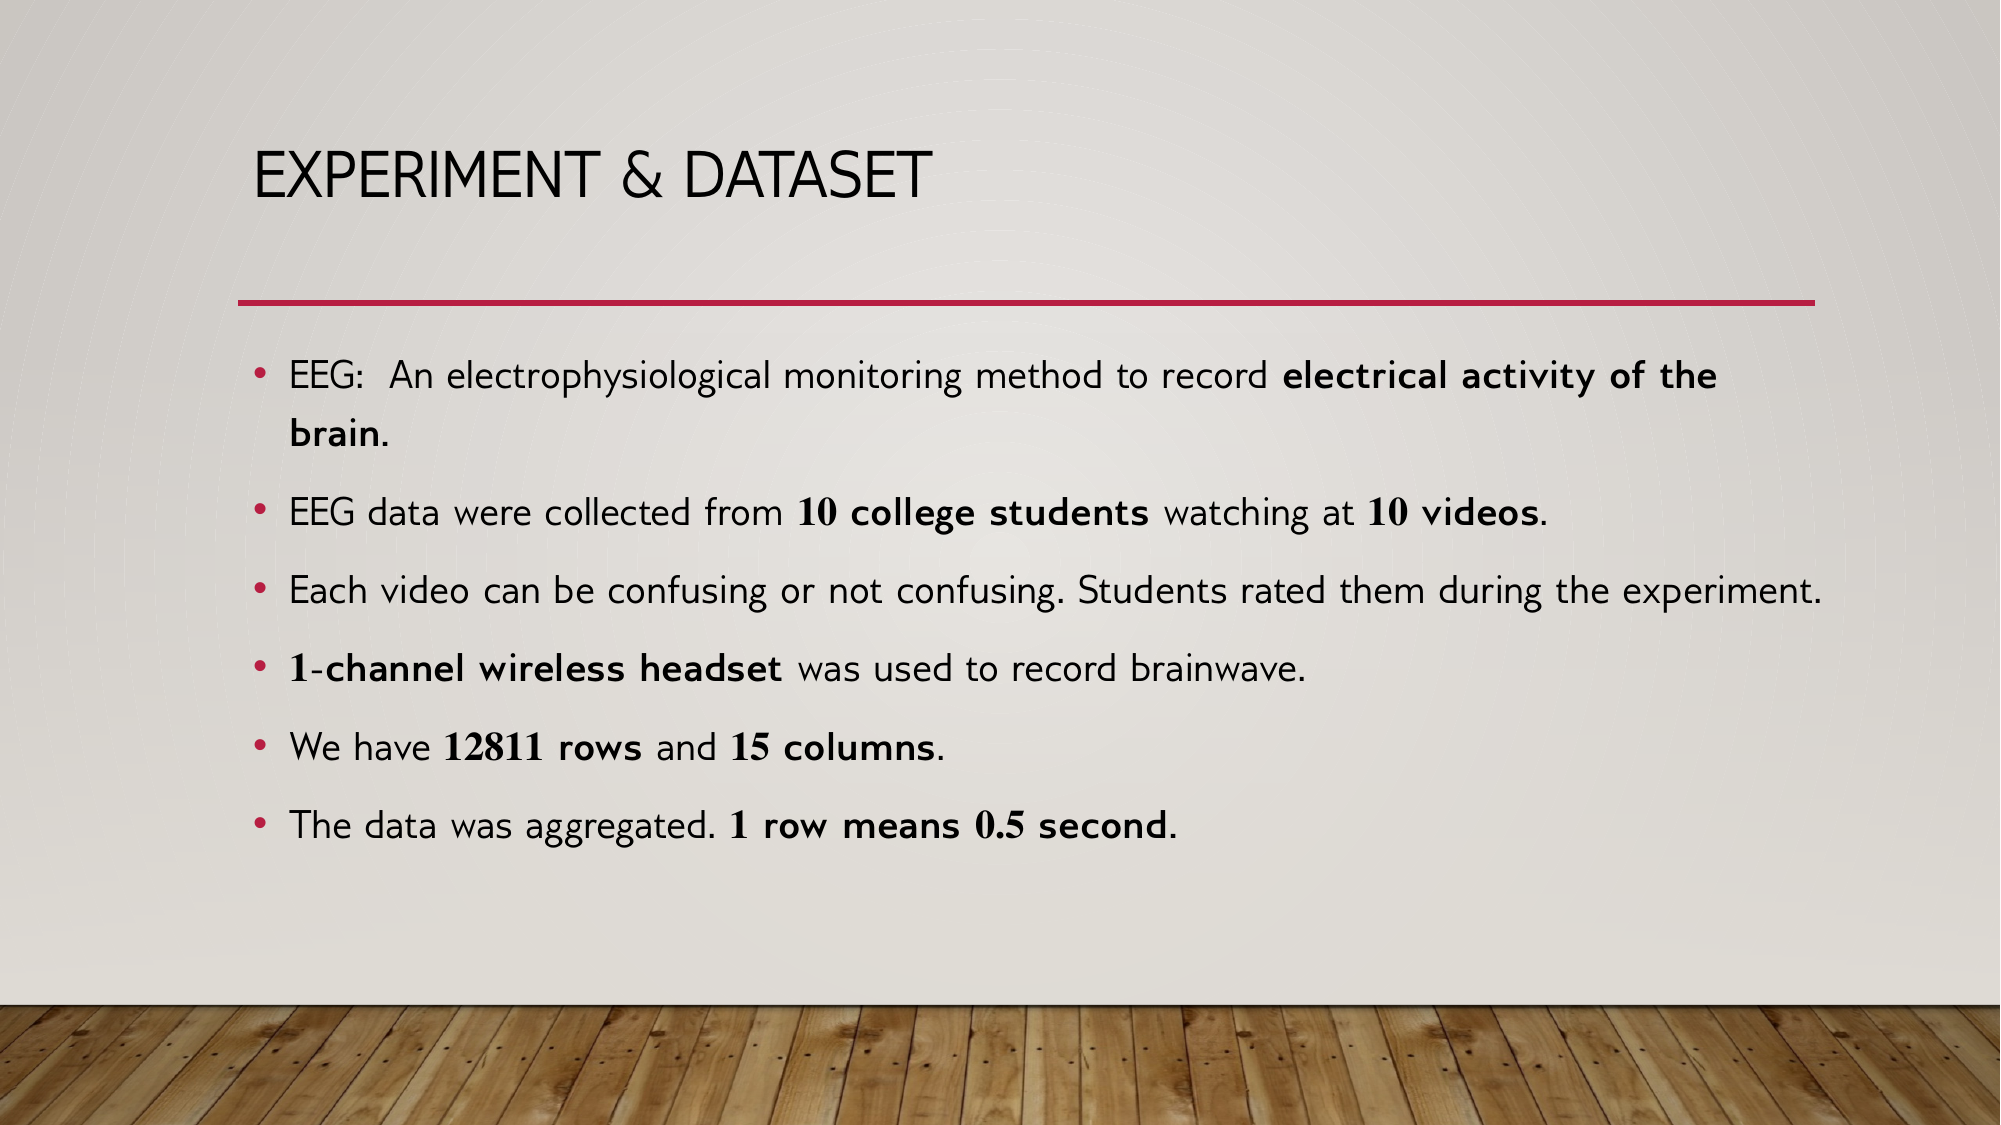

# Experiment & Dataset
EEG:  An electrophysiological monitoring method to record electrical activity of the brain.
EEG data were collected from 10 college students watching at 10 videos.
Each video can be confusing or not confusing. Students rated them during the experiment.
1-channel wireless headset was used to record brainwave.
We have 12811 rows and 15 columns.
The data was aggregated. 1 row means 0.5 second.